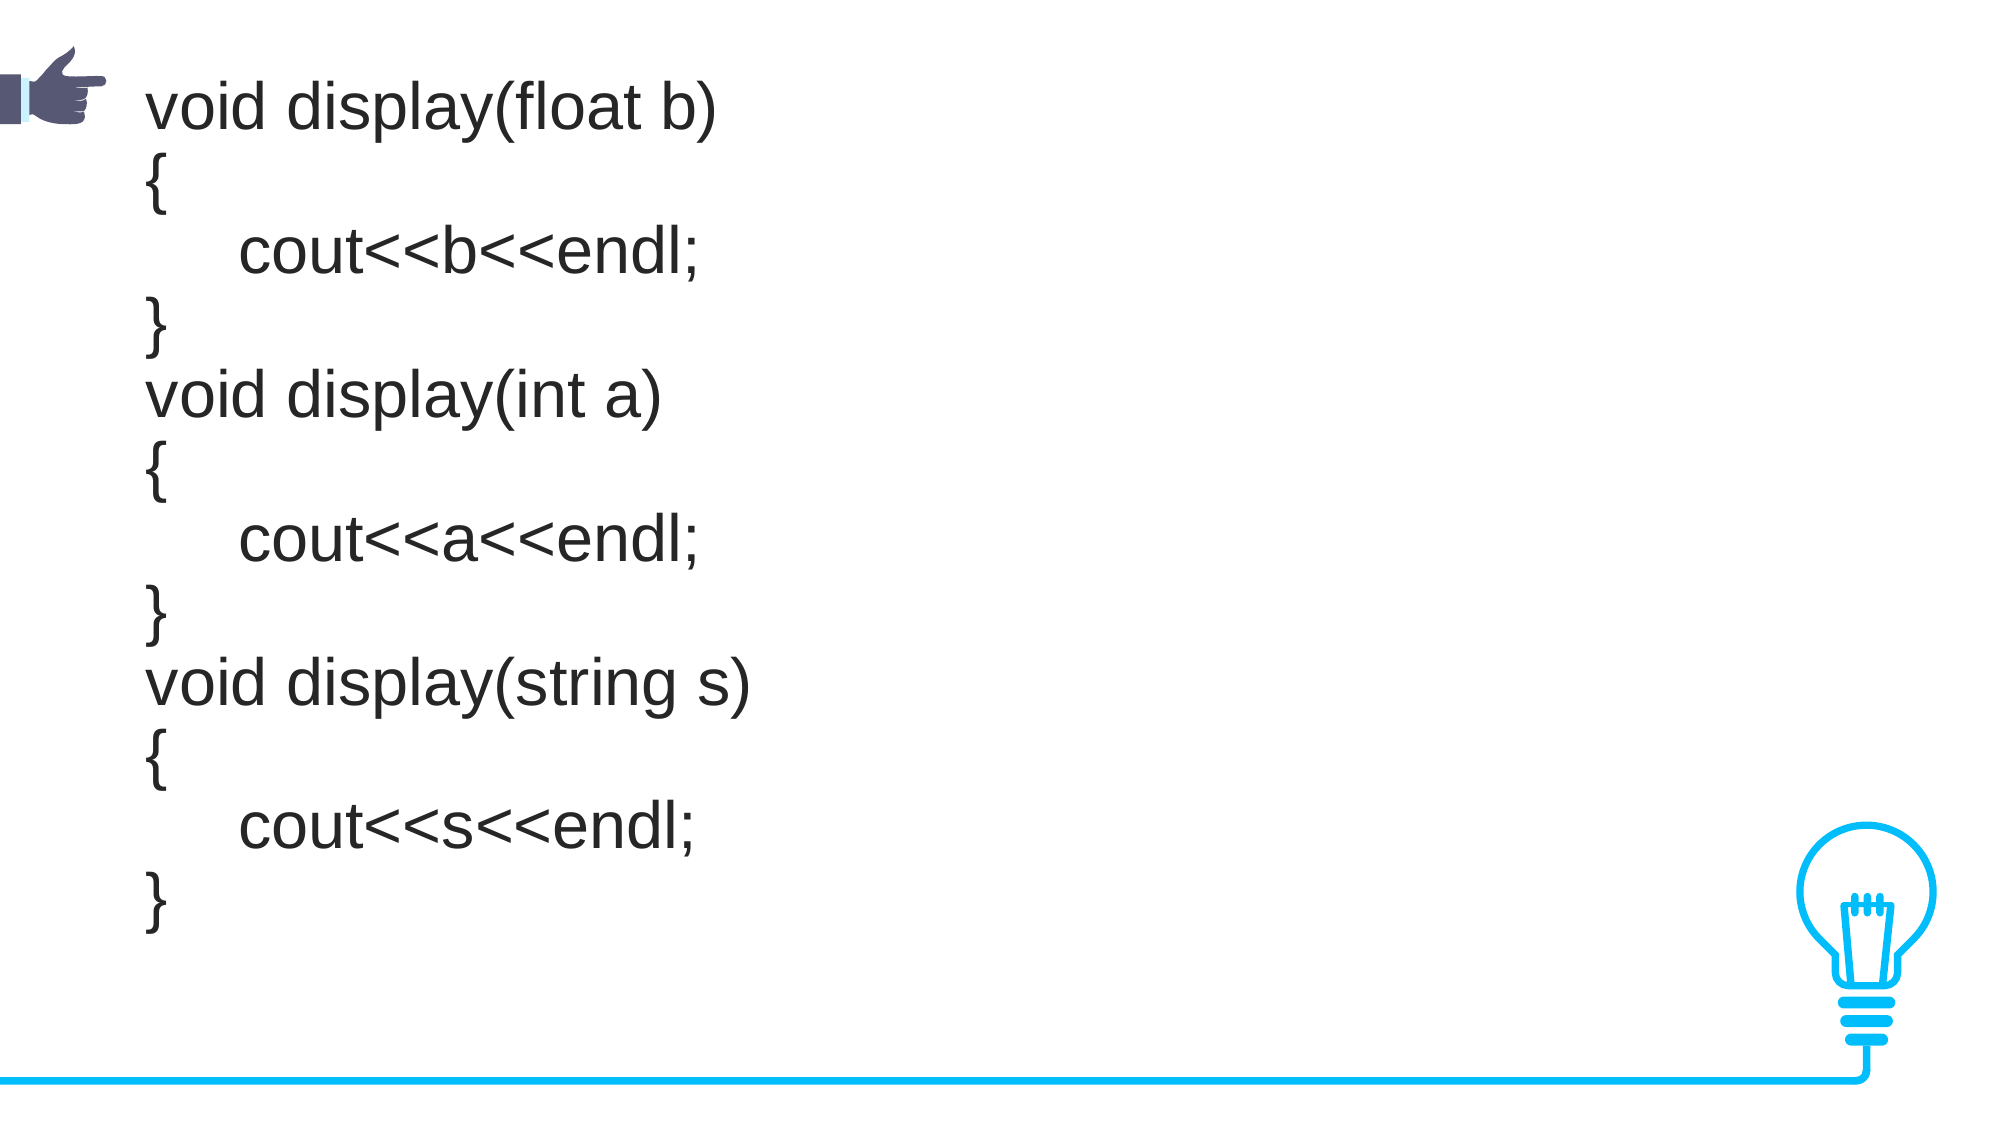

void display(float b)
{
     cout<<b<<endl;
}
void display(int a)
{
     cout<<a<<endl;
}
void display(string s)
{
     cout<<s<<endl;
}